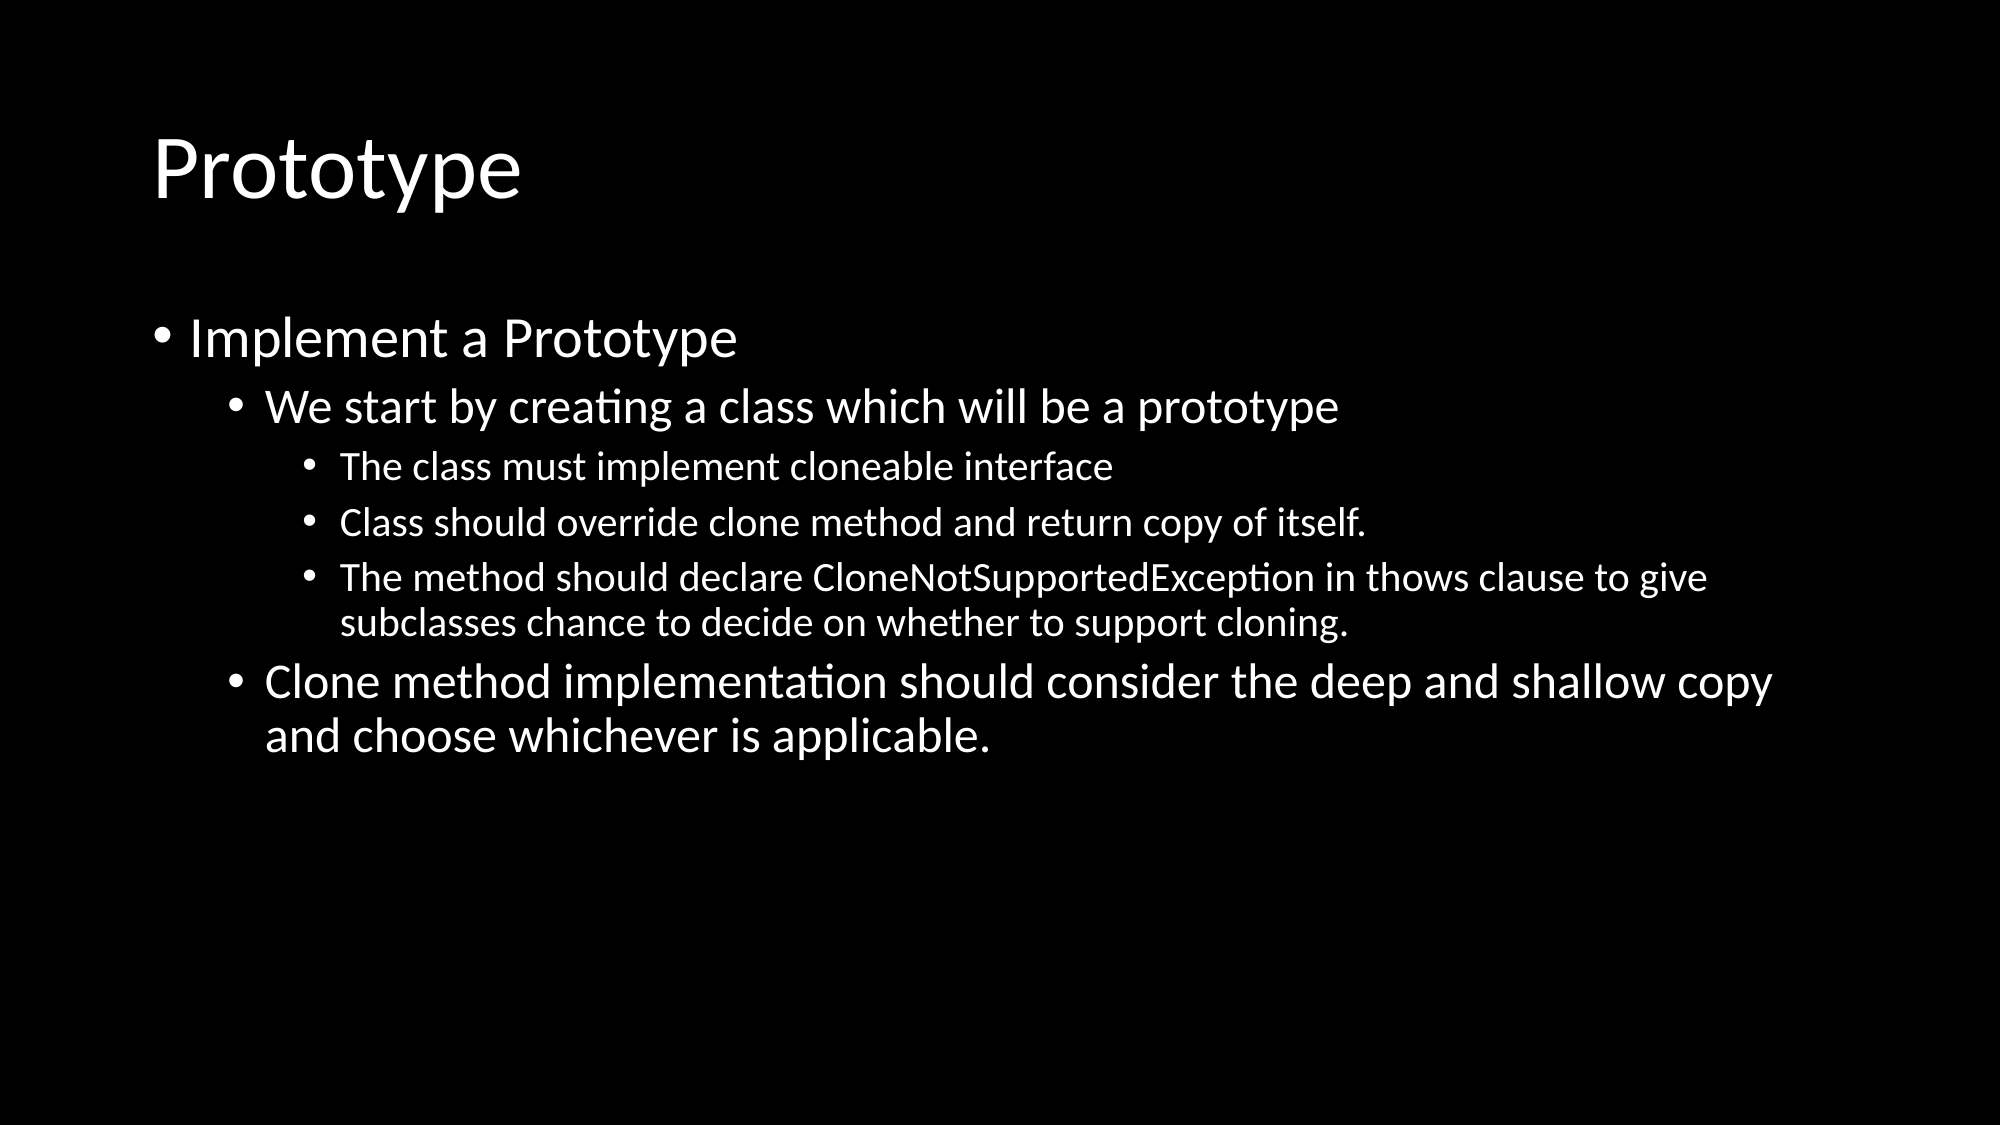

# Prototype
Implement a Prototype
We start by creating a class which will be a prototype
The class must implement cloneable interface
Class should override clone method and return copy of itself.
The method should declare CloneNotSupportedException in thows clause to give subclasses chance to decide on whether to support cloning.
Clone method implementation should consider the deep and shallow copy and choose whichever is applicable.